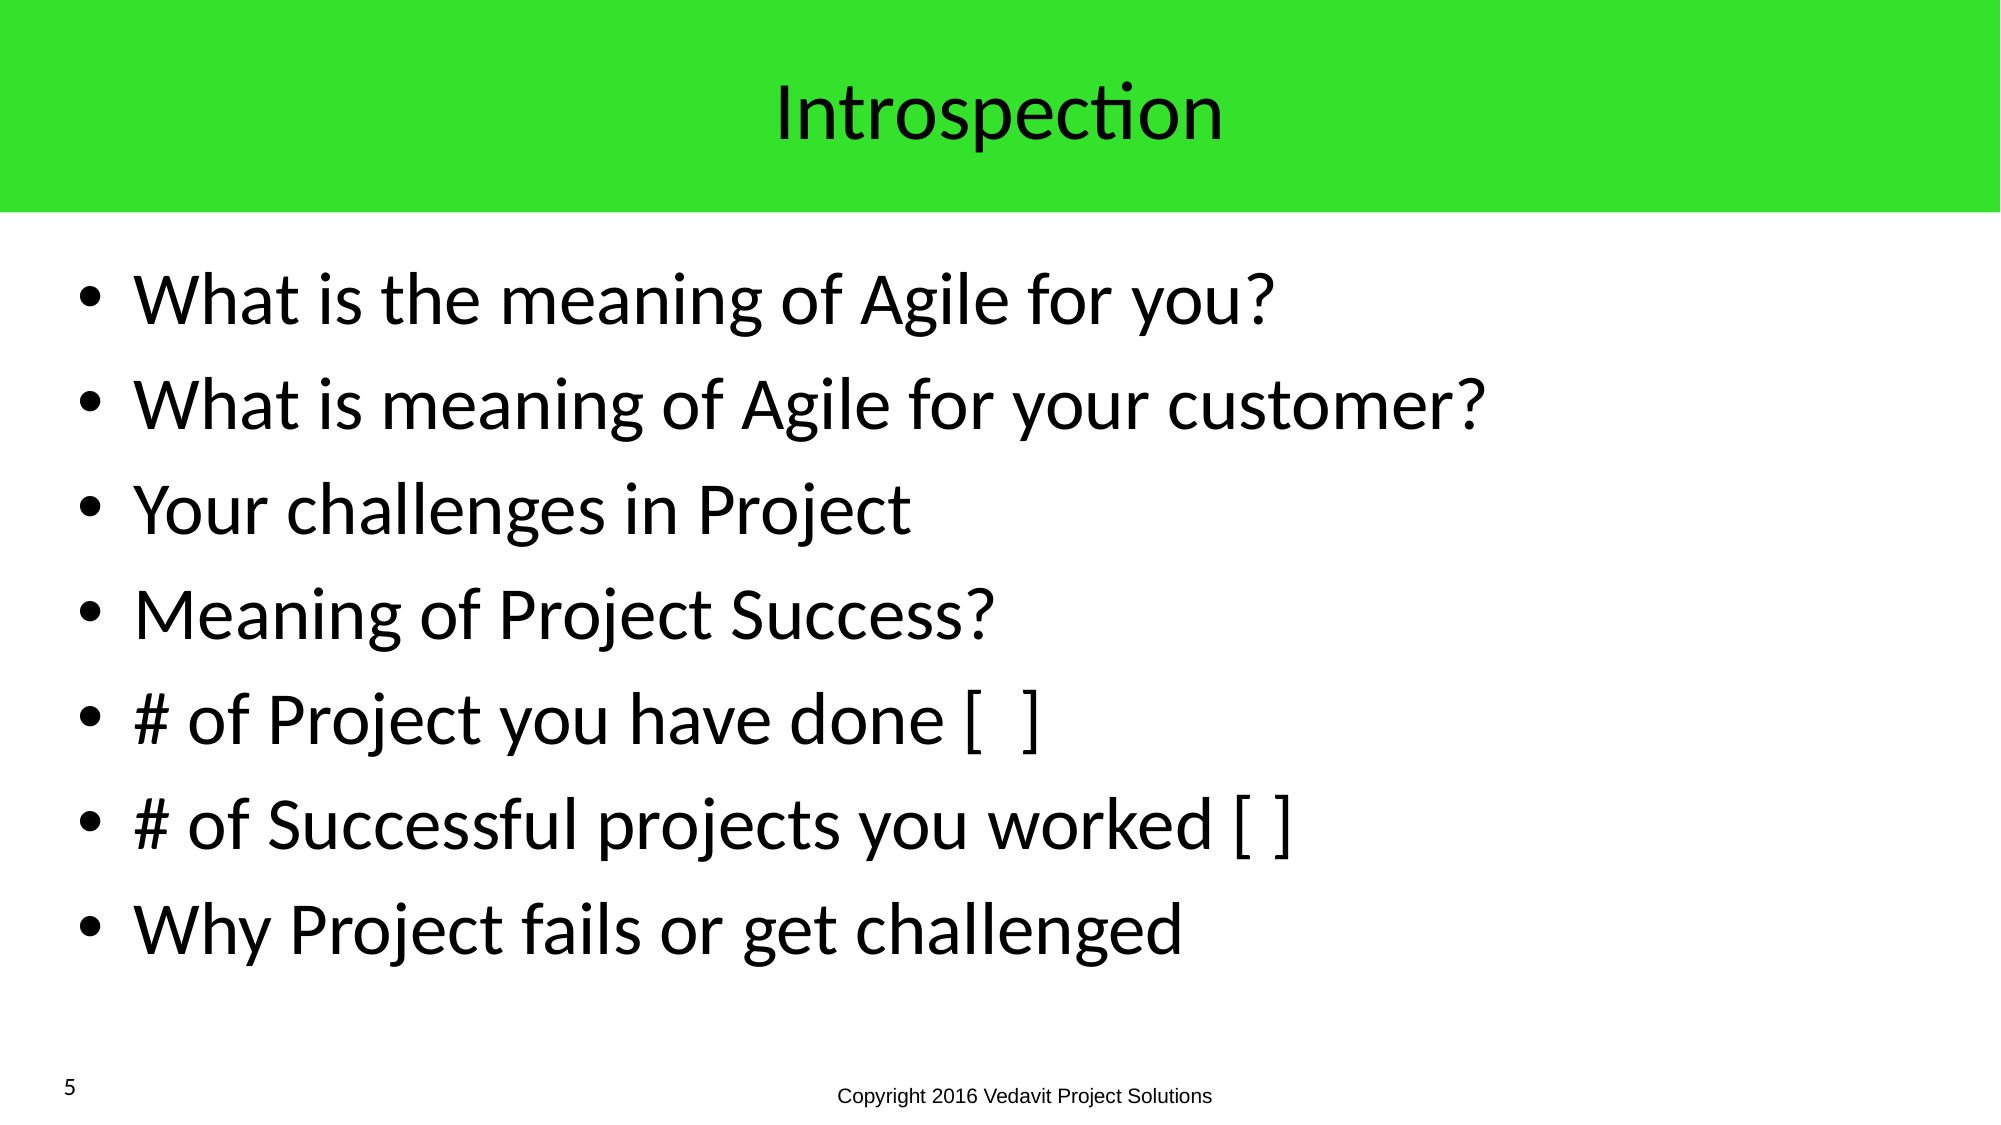

# Introspection

What is the meaning of Agile for you?
What is meaning of Agile for your customer?
Your challenges in Project
Meaning of Project Success?
# of Project you have done [  ]
# of Successful projects you worked [ ]
Why Project fails or get challenged
5